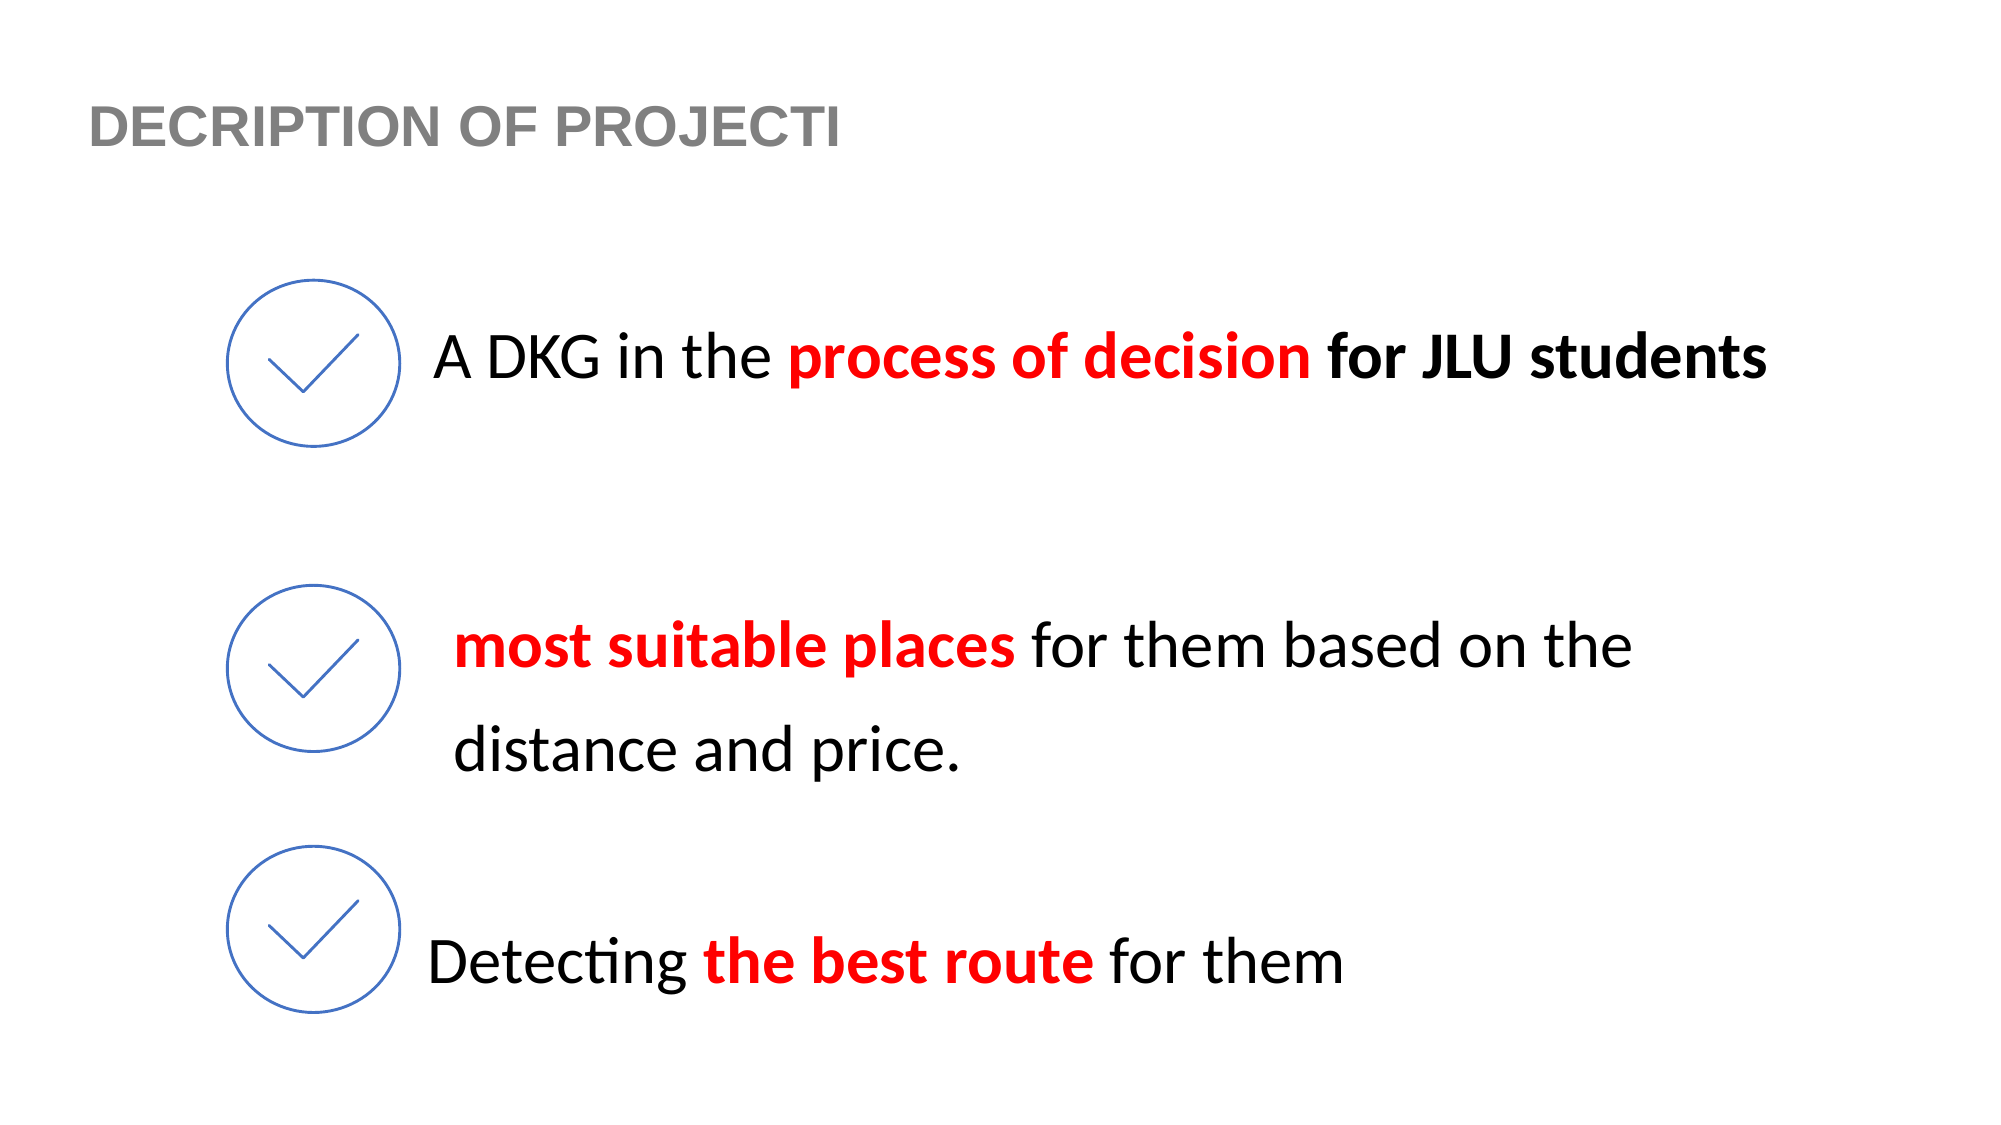

DECRIPTION OF PROJECTI

A DKG in the process of decision for JLU students
most suitable places for them based on the
distance and price.

Detecting the best route for them